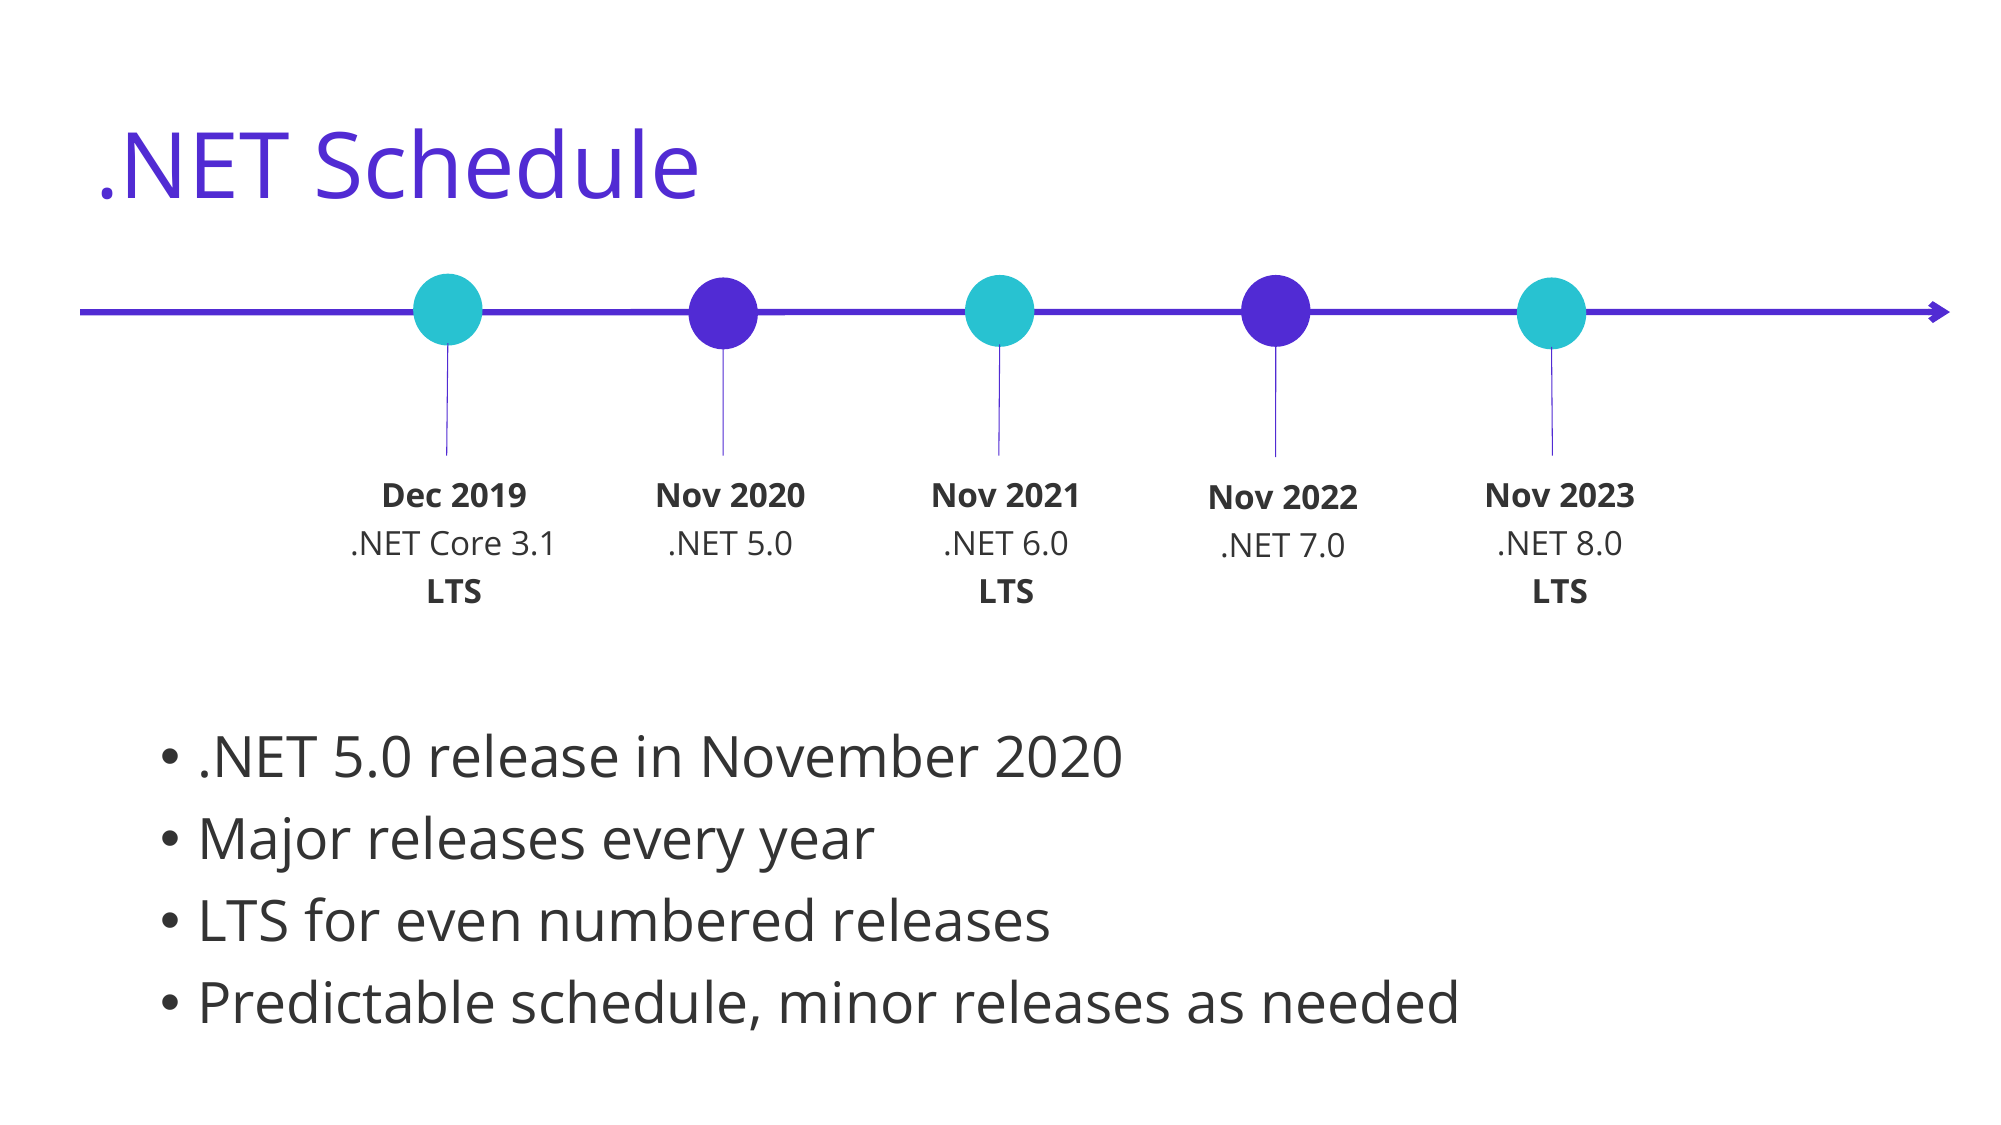

.NET Schedule

Nov 2020
.NET 5.0

Nov 2021
.NET 6.0
LTS
Nov 2023
.NET 8.0
LTS
Dec 2019
.NET Core 3.1
LTS
Nov 2022
.NET 7.0

.NET 5.0 release in November 2020
Major releases every year
LTS for even numbered releases
Predictable schedule, minor releases as needed